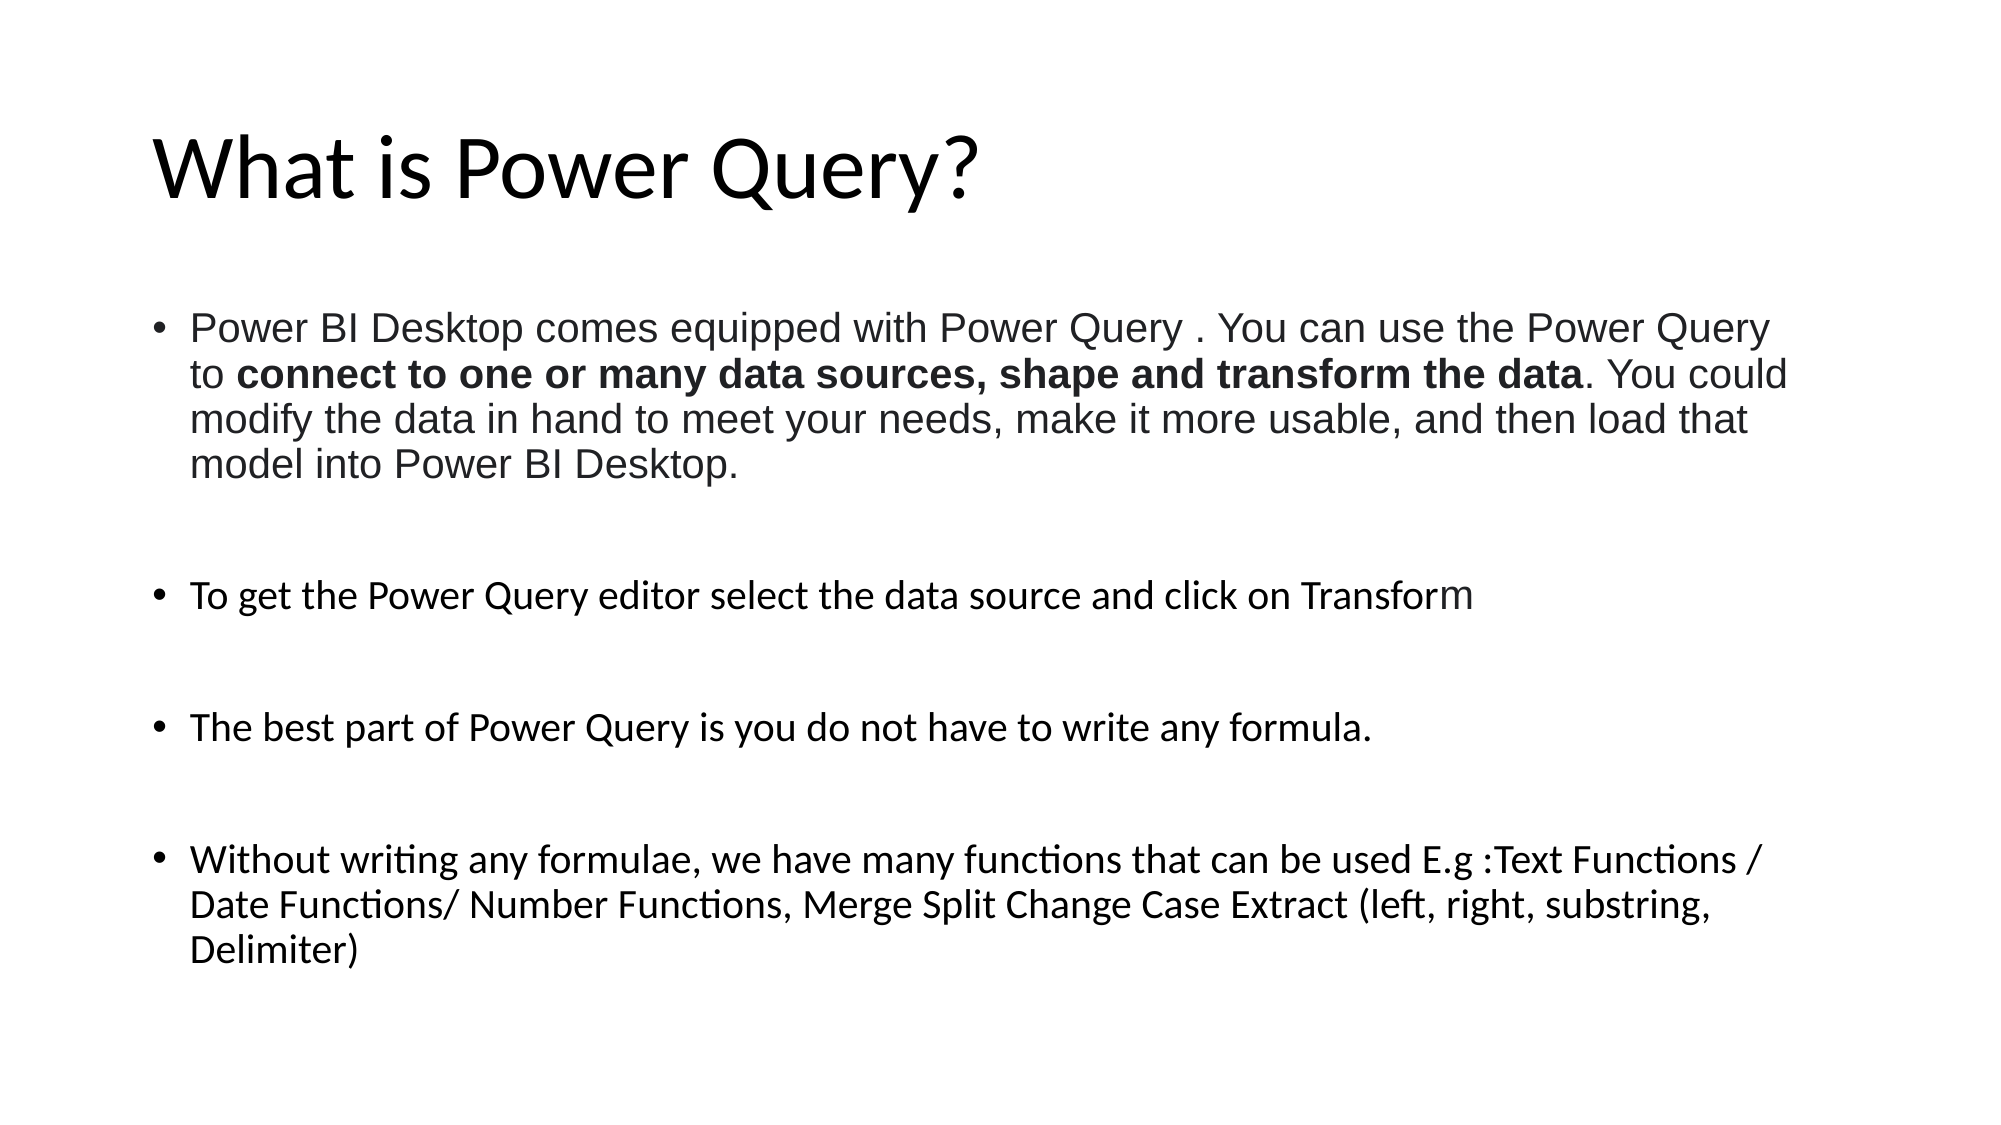

# What is Power Query?
Power BI Desktop comes equipped with Power Query . You can use the Power Query to connect to one or many data sources, shape and transform the data. You could modify the data in hand to meet your needs, make it more usable, and then load that model into Power BI Desktop.

To get the Power Query editor select the data source and click on Transform

The best part of Power Query is you do not have to write any formula.

Without writing any formulae, we have many functions that can be used E.g :Text Functions / Date Functions/ Number Functions, Merge Split Change Case Extract (left, right, substring, Delimiter)